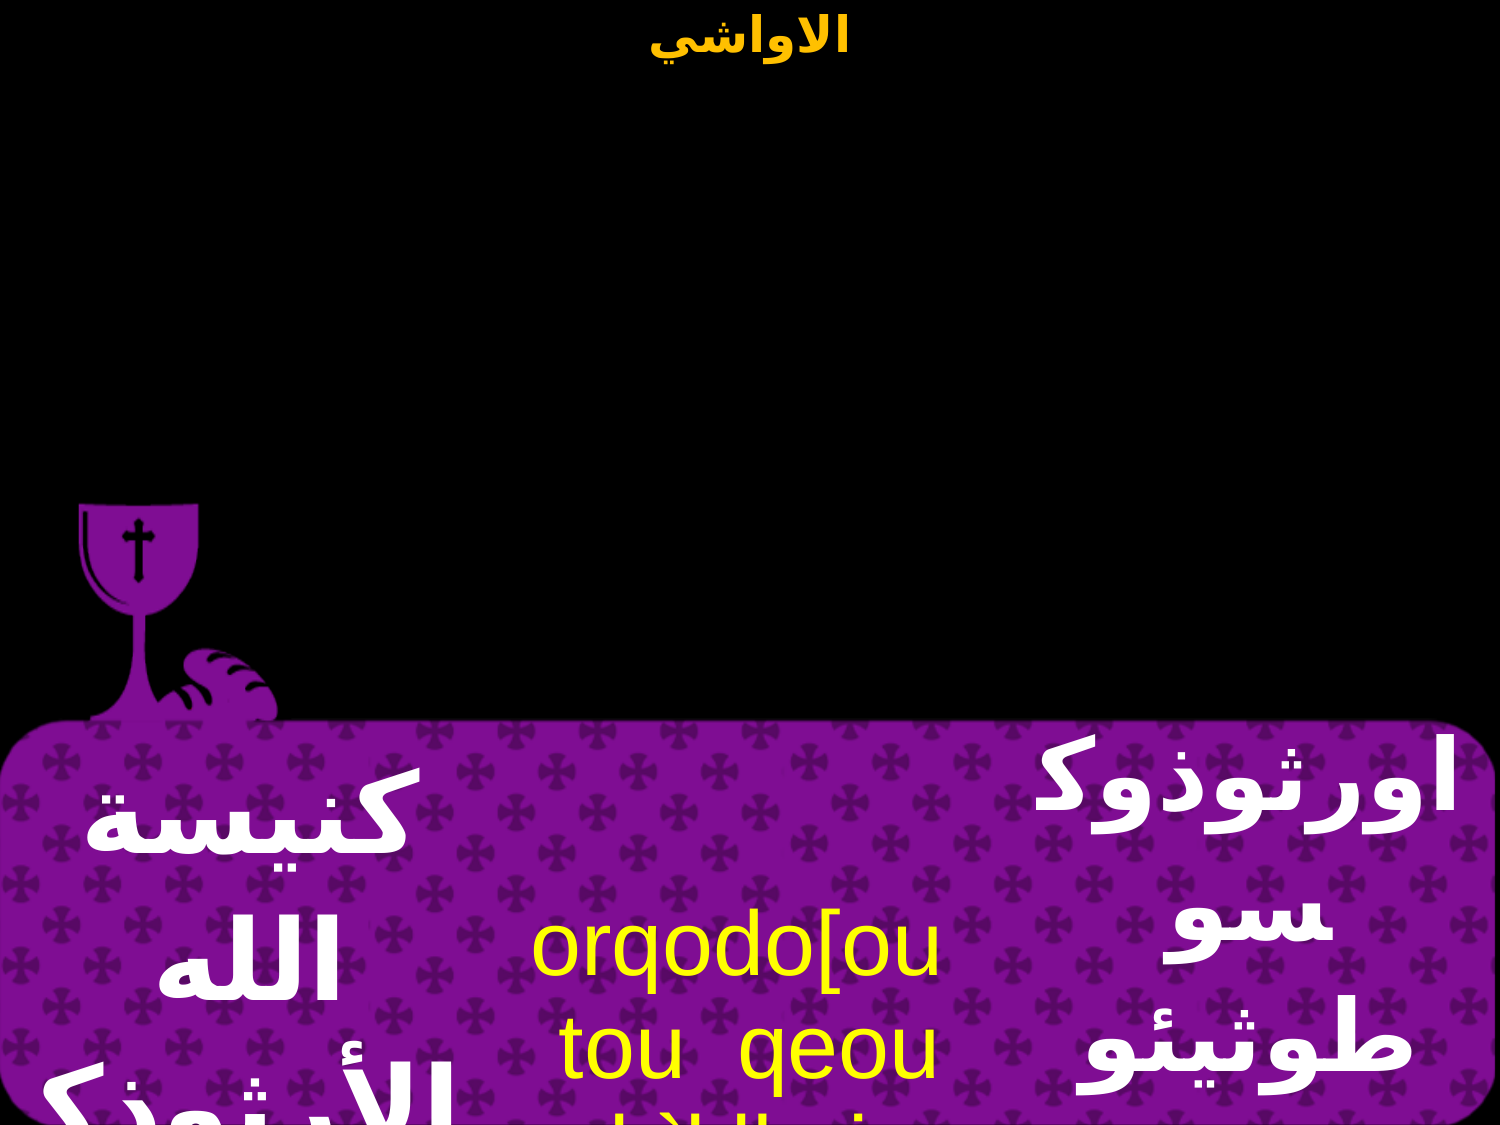

| كنيسة الله الأرثوذكسية | orqodo[ou tou qeou ek`klhciac | اورثوذوكسو طوثيئو إككليسياس |
| --- | --- | --- |